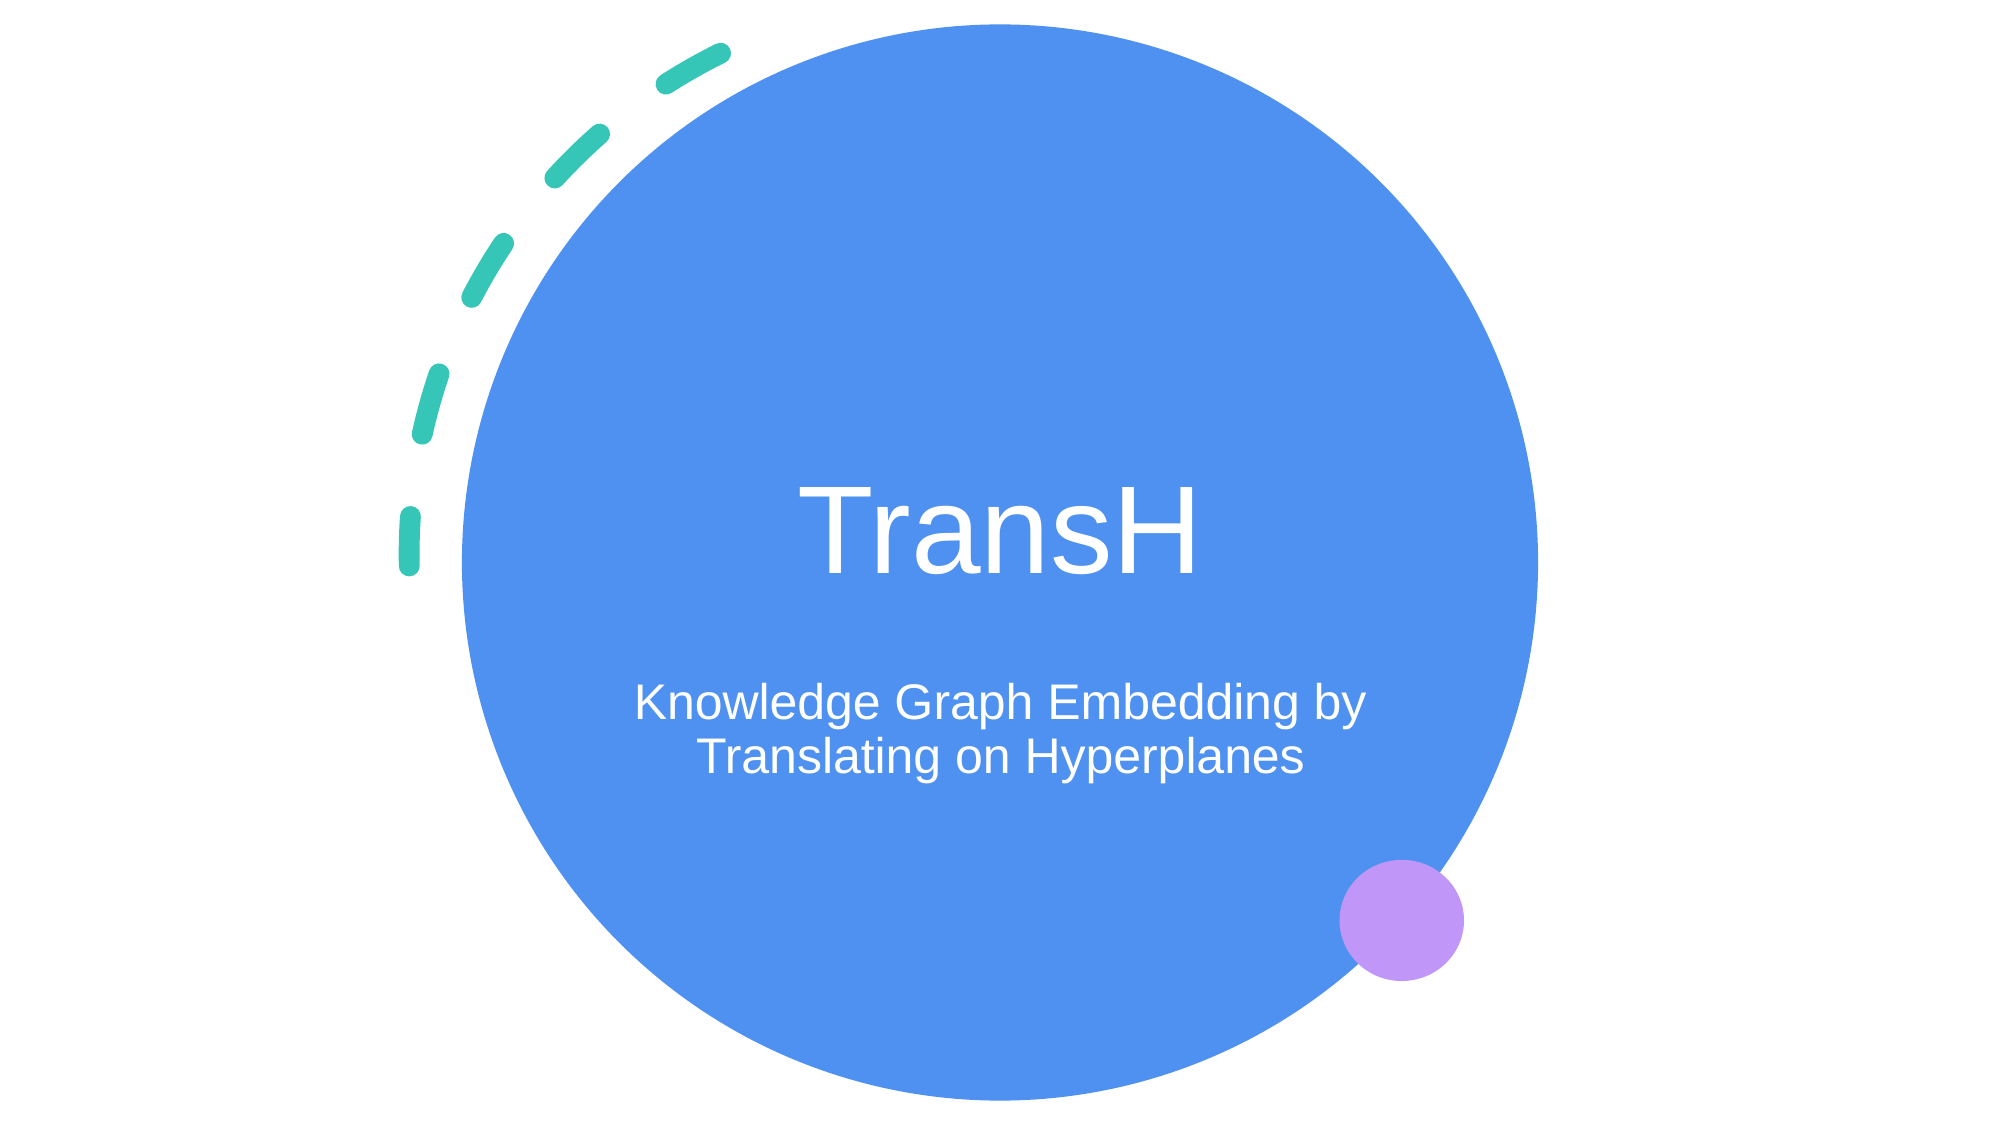

# TransH
Knowledge Graph Embedding by Translating on Hyperplanes